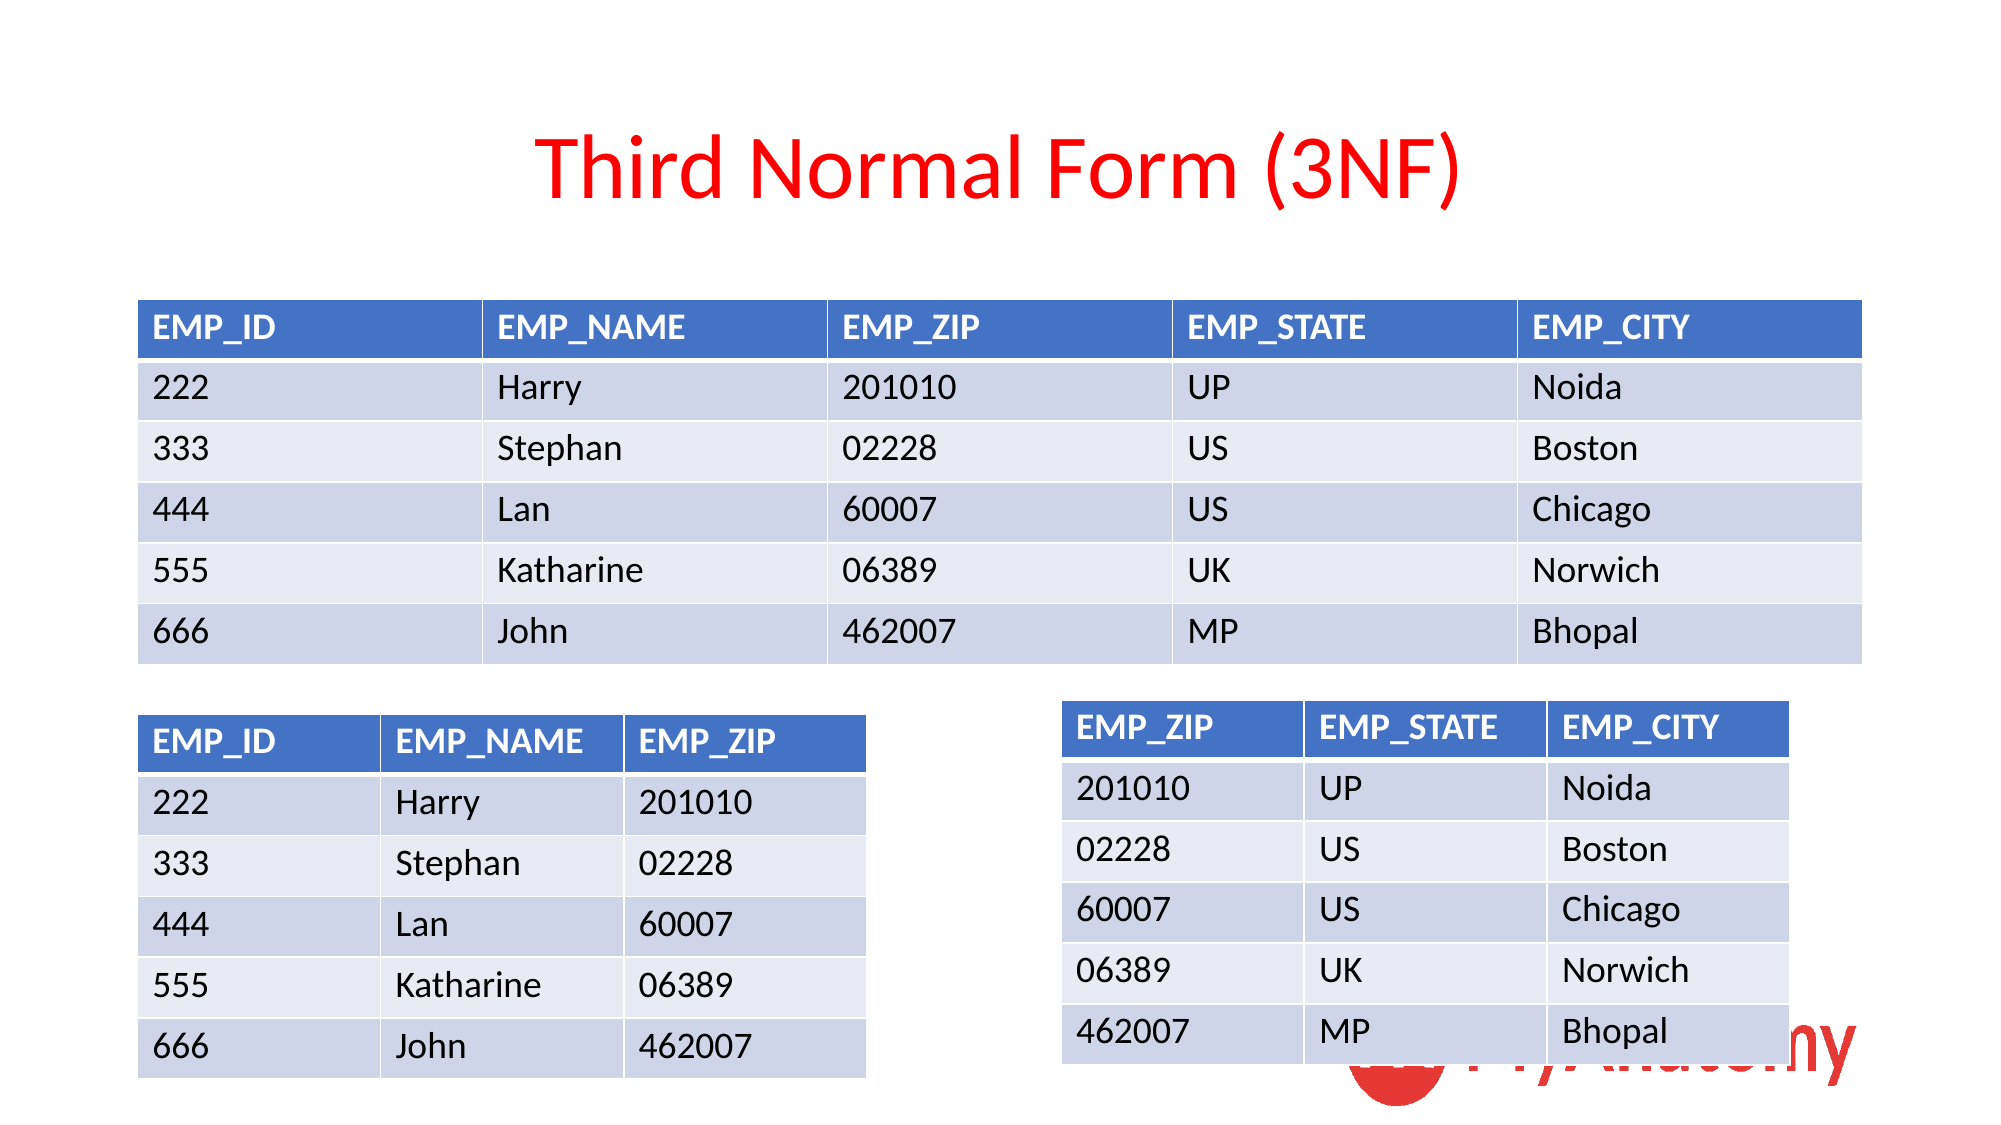

# Third Normal Form (3NF)
| EMP\_ID | EMP\_NAME | EMP\_ZIP | EMP\_STATE | EMP\_CITY |
| --- | --- | --- | --- | --- |
| 222 | Harry | 201010 | UP | Noida |
| 333 | Stephan | 02228 | US | Boston |
| 444 | Lan | 60007 | US | Chicago |
| 555 | Katharine | 06389 | UK | Norwich |
| 666 | John | 462007 | MP | Bhopal |
| EMP\_ZIP | EMP\_STATE | EMP\_CITY |
| --- | --- | --- |
| 201010 | UP | Noida |
| 02228 | US | Boston |
| 60007 | US | Chicago |
| 06389 | UK | Norwich |
| 462007 | MP | Bhopal |
| EMP\_ID | EMP\_NAME | EMP\_ZIP |
| --- | --- | --- |
| 222 | Harry | 201010 |
| 333 | Stephan | 02228 |
| 444 | Lan | 60007 |
| 555 | Katharine | 06389 |
| 666 | John | 462007 |